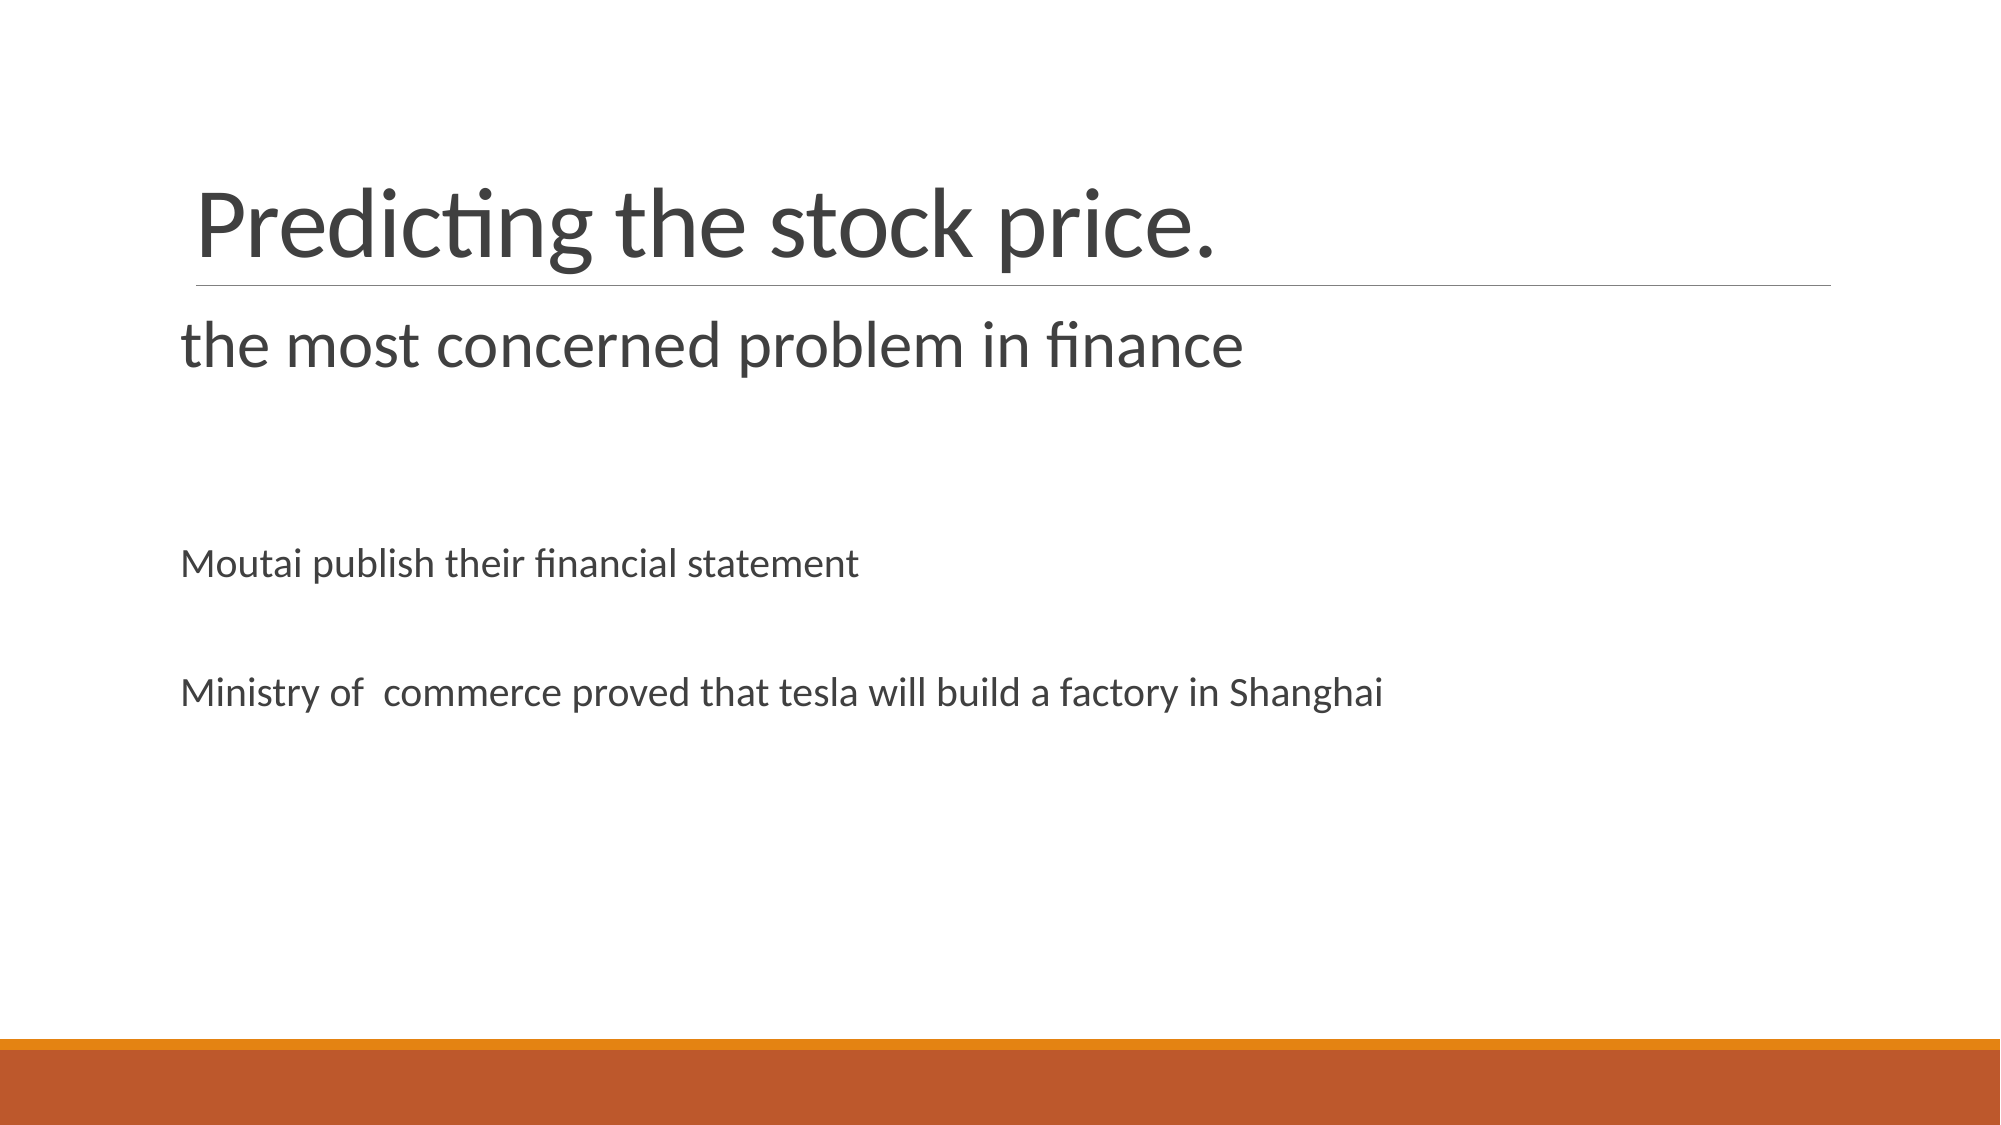

# Predicting the stock price.
the most concerned problem in finance

Moutai publish their financial statement
Ministry of  commerce proved that tesla will build a factory in Shanghai